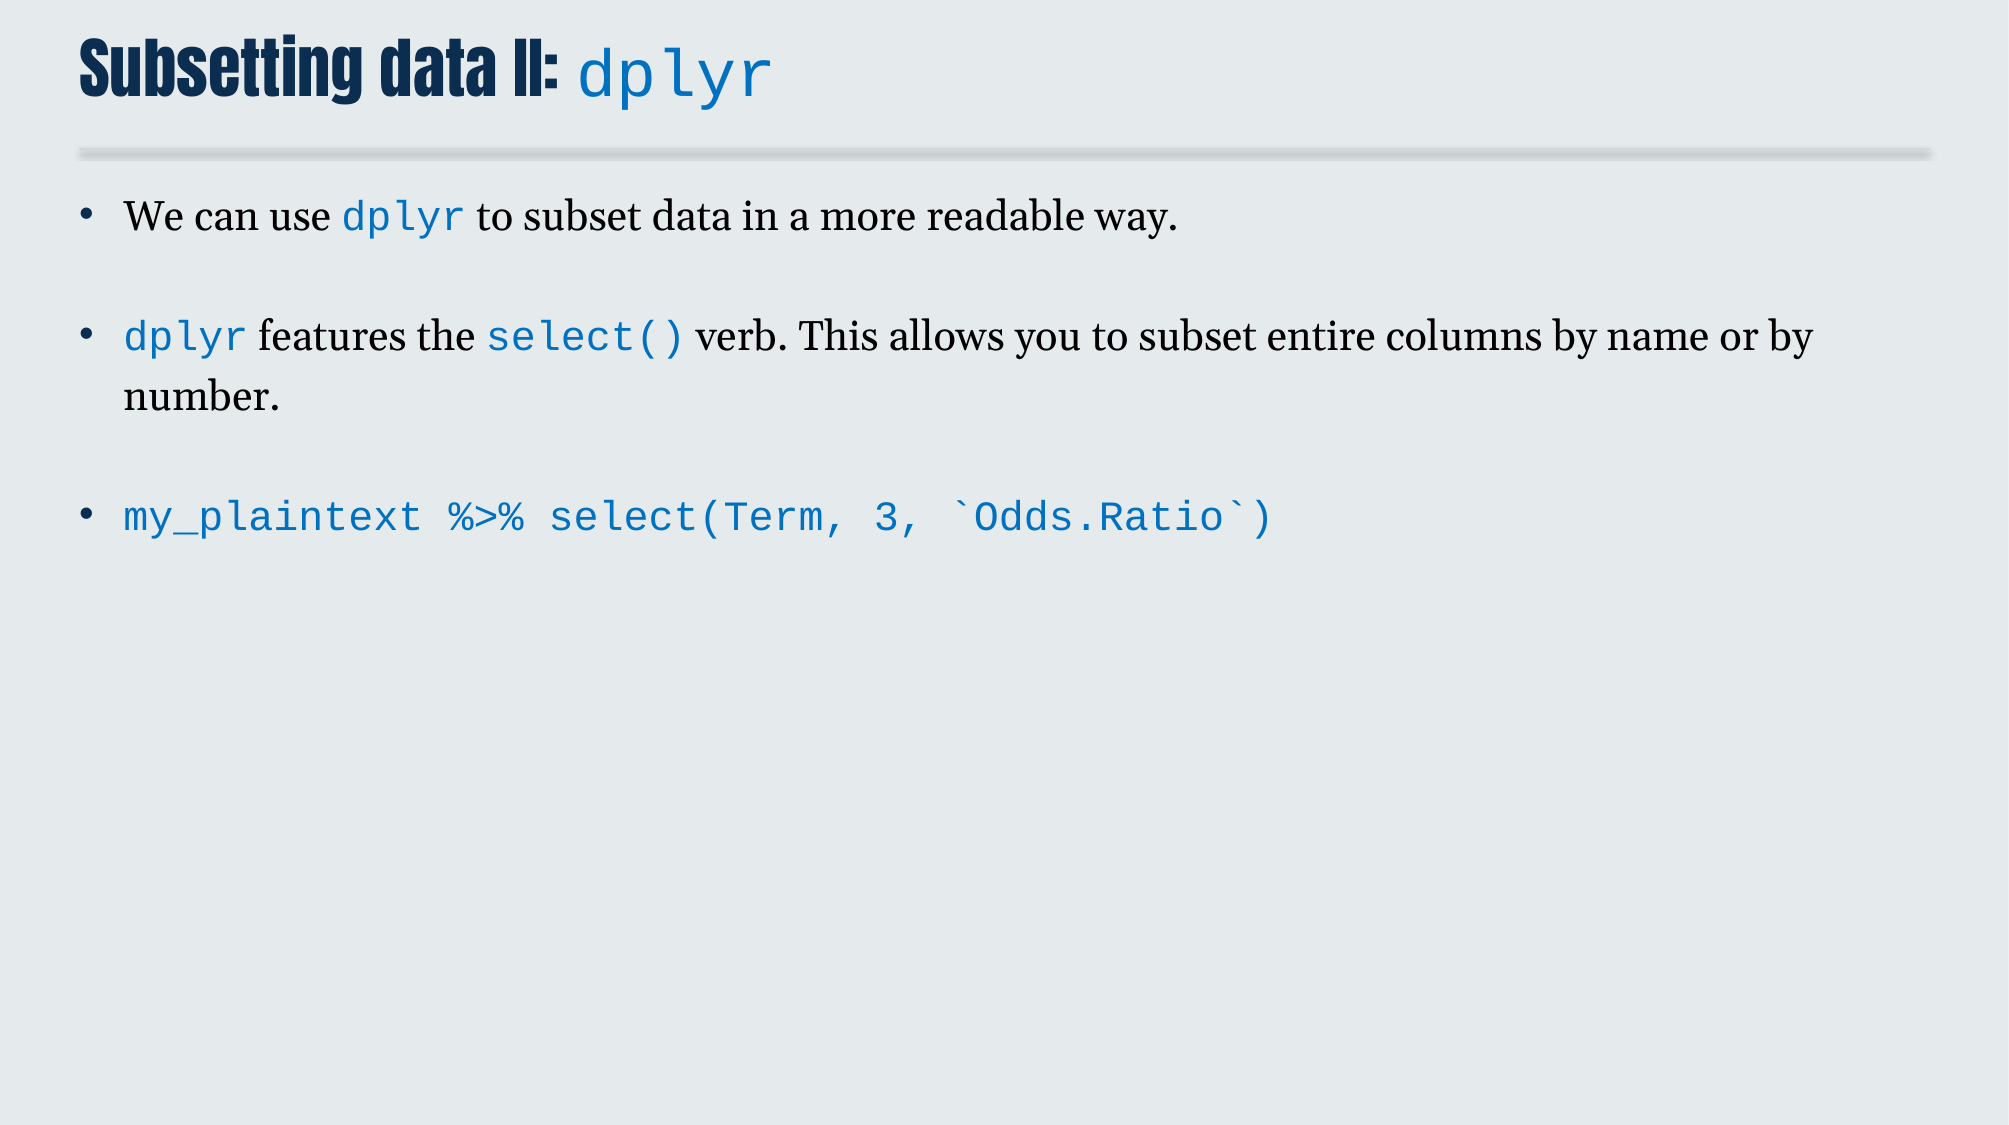

# Subsetting data II: dplyr
We can use dplyr to subset data in a more readable way.

dplyr features the select() verb. This allows you to subset entire columns by name or by number.

my_plaintext %>% select(Term, 3, `Odds.Ratio`)